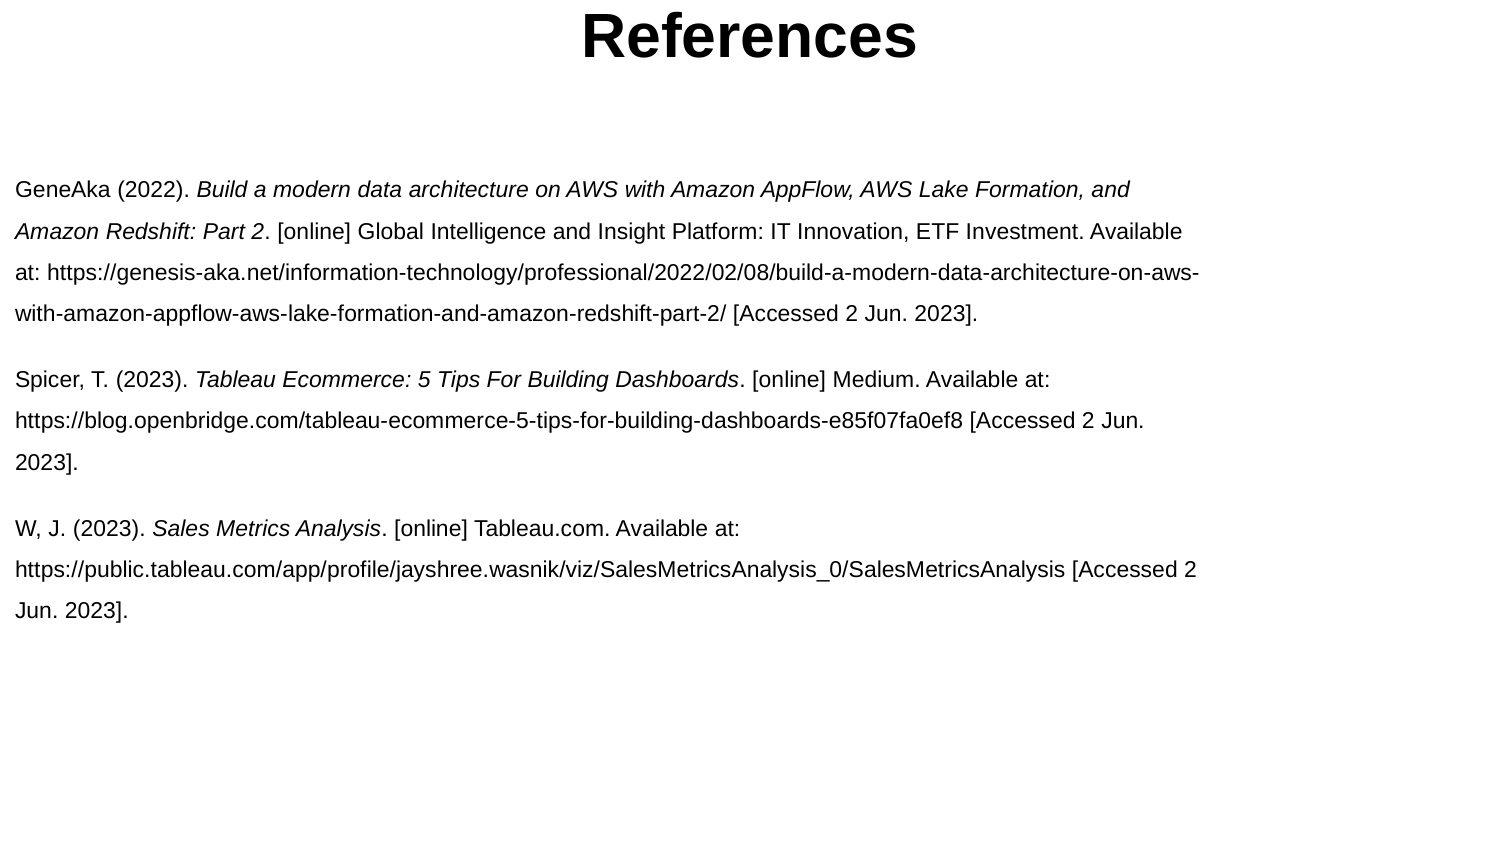

# References

GeneAka (2022). Build a modern data architecture on AWS with Amazon AppFlow, AWS Lake Formation, and Amazon Redshift: Part 2. [online] Global Intelligence and Insight Platform: IT Innovation, ETF Investment. Available at: https://genesis-aka.net/information-technology/professional/2022/02/08/build-a-modern-data-architecture-on-aws-with-amazon-appflow-aws-lake-formation-and-amazon-redshift-part-2/ [Accessed 2 Jun. 2023].
Spicer, T. (2023). Tableau Ecommerce: 5 Tips For Building Dashboards. [online] Medium. Available at: https://blog.openbridge.com/tableau-ecommerce-5-tips-for-building-dashboards-e85f07fa0ef8 [Accessed 2 Jun. 2023].
W, J. (2023). Sales Metrics Analysis. [online] Tableau.com. Available at: https://public.tableau.com/app/profile/jayshree.wasnik/viz/SalesMetricsAnalysis_0/SalesMetricsAnalysis [Accessed 2 Jun. 2023].

90%
70%
40%